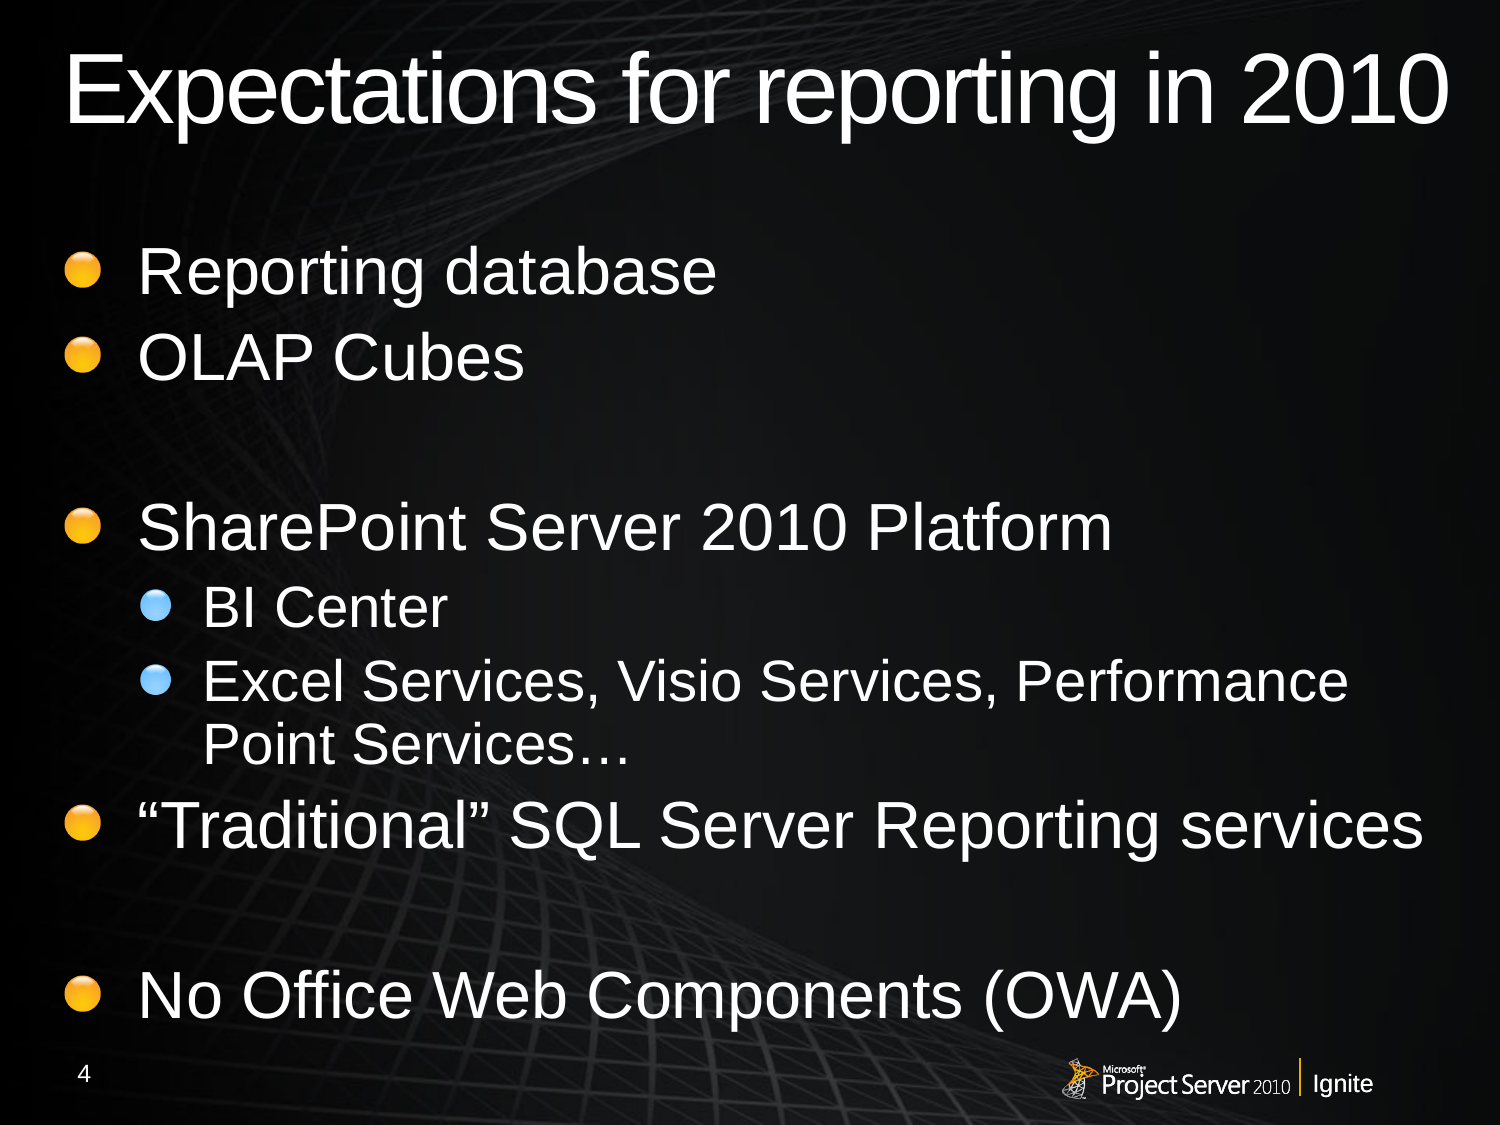

# Expectations for reporting in 2010
Reporting database
OLAP Cubes

SharePoint Server 2010 Platform
BI Center
Excel Services, Visio Services, Performance Point Services…
“Traditional” SQL Server Reporting services

No Office Web Components (OWA)

4